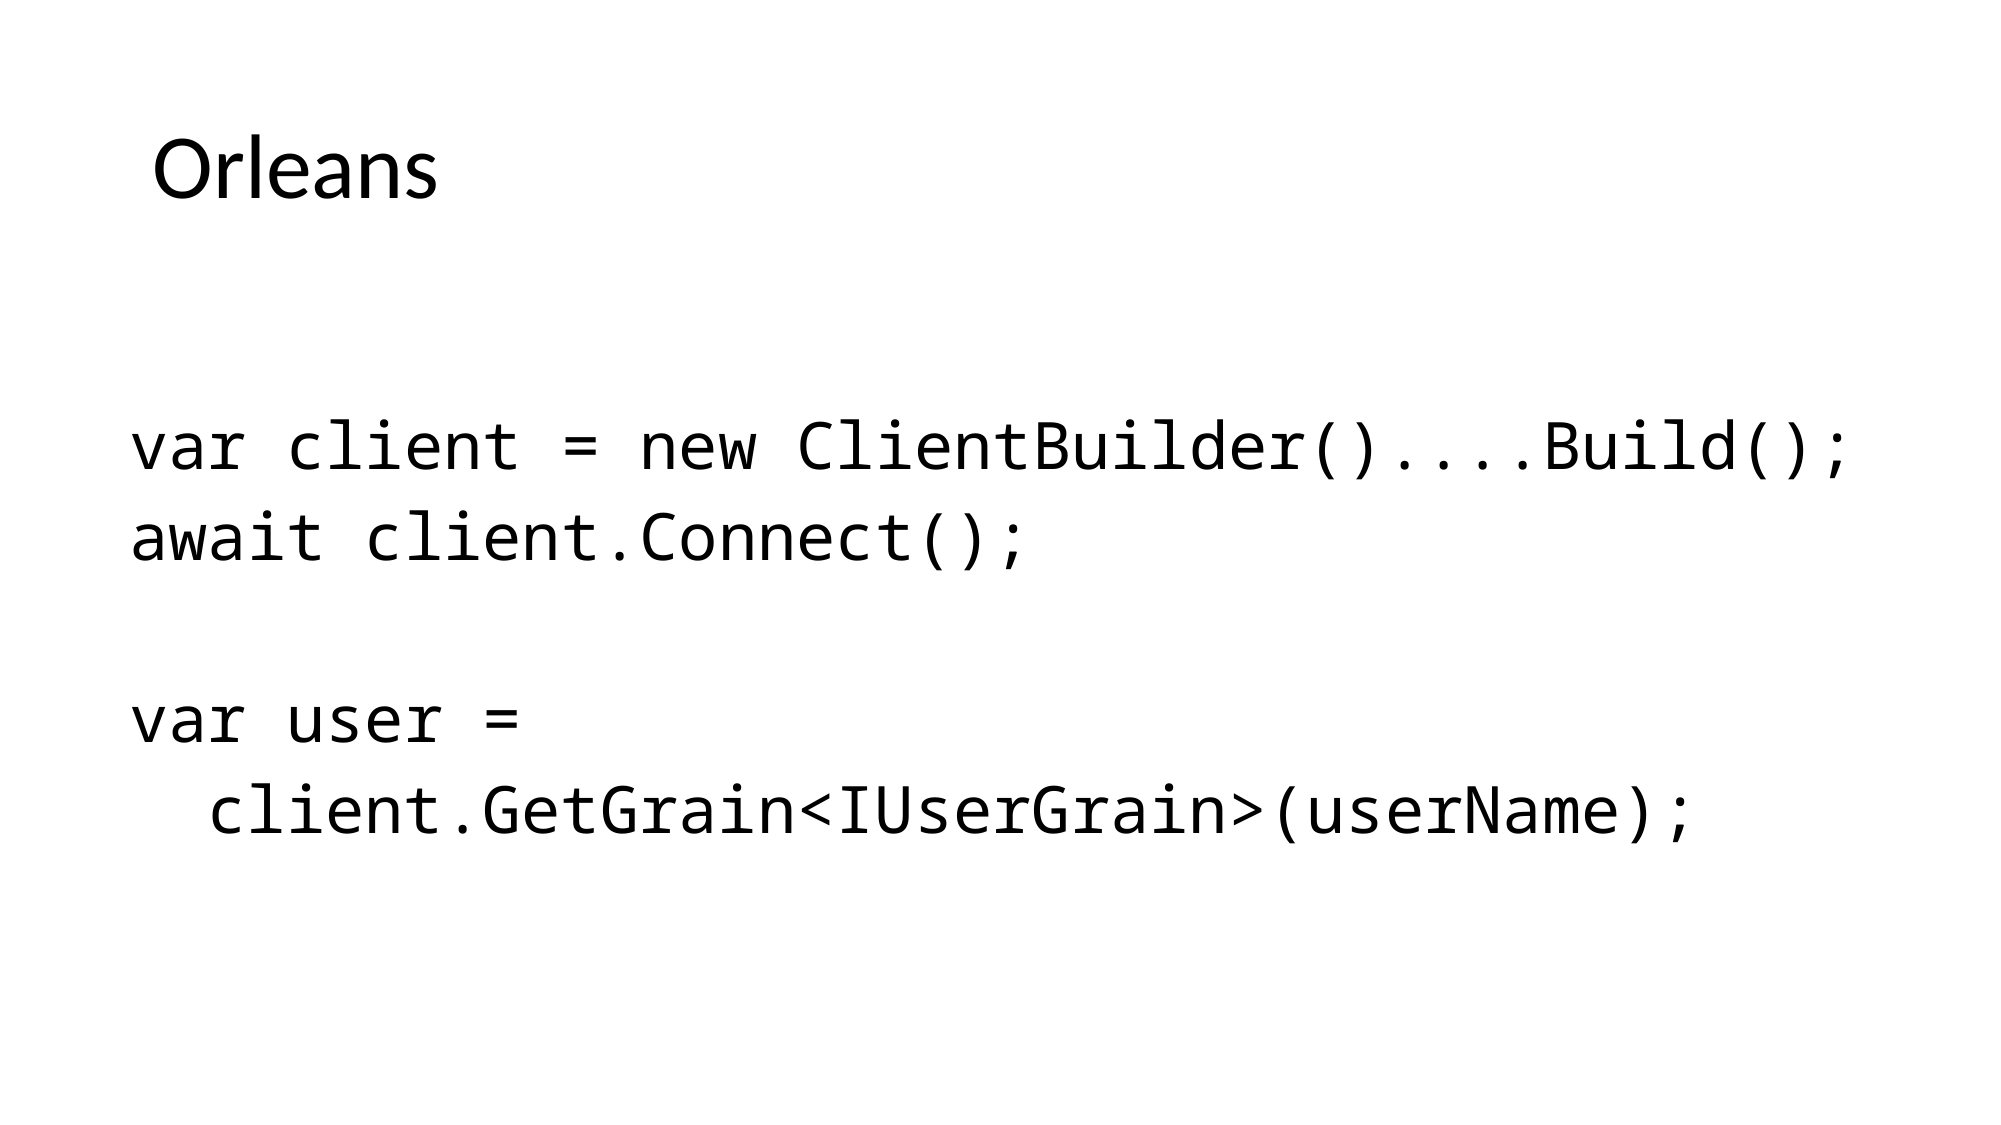

# Orleans
var client = new ClientBuilder()....Build();
await client.Connect();

var user =
  client.GetGrain<IUserGrain>(userName);